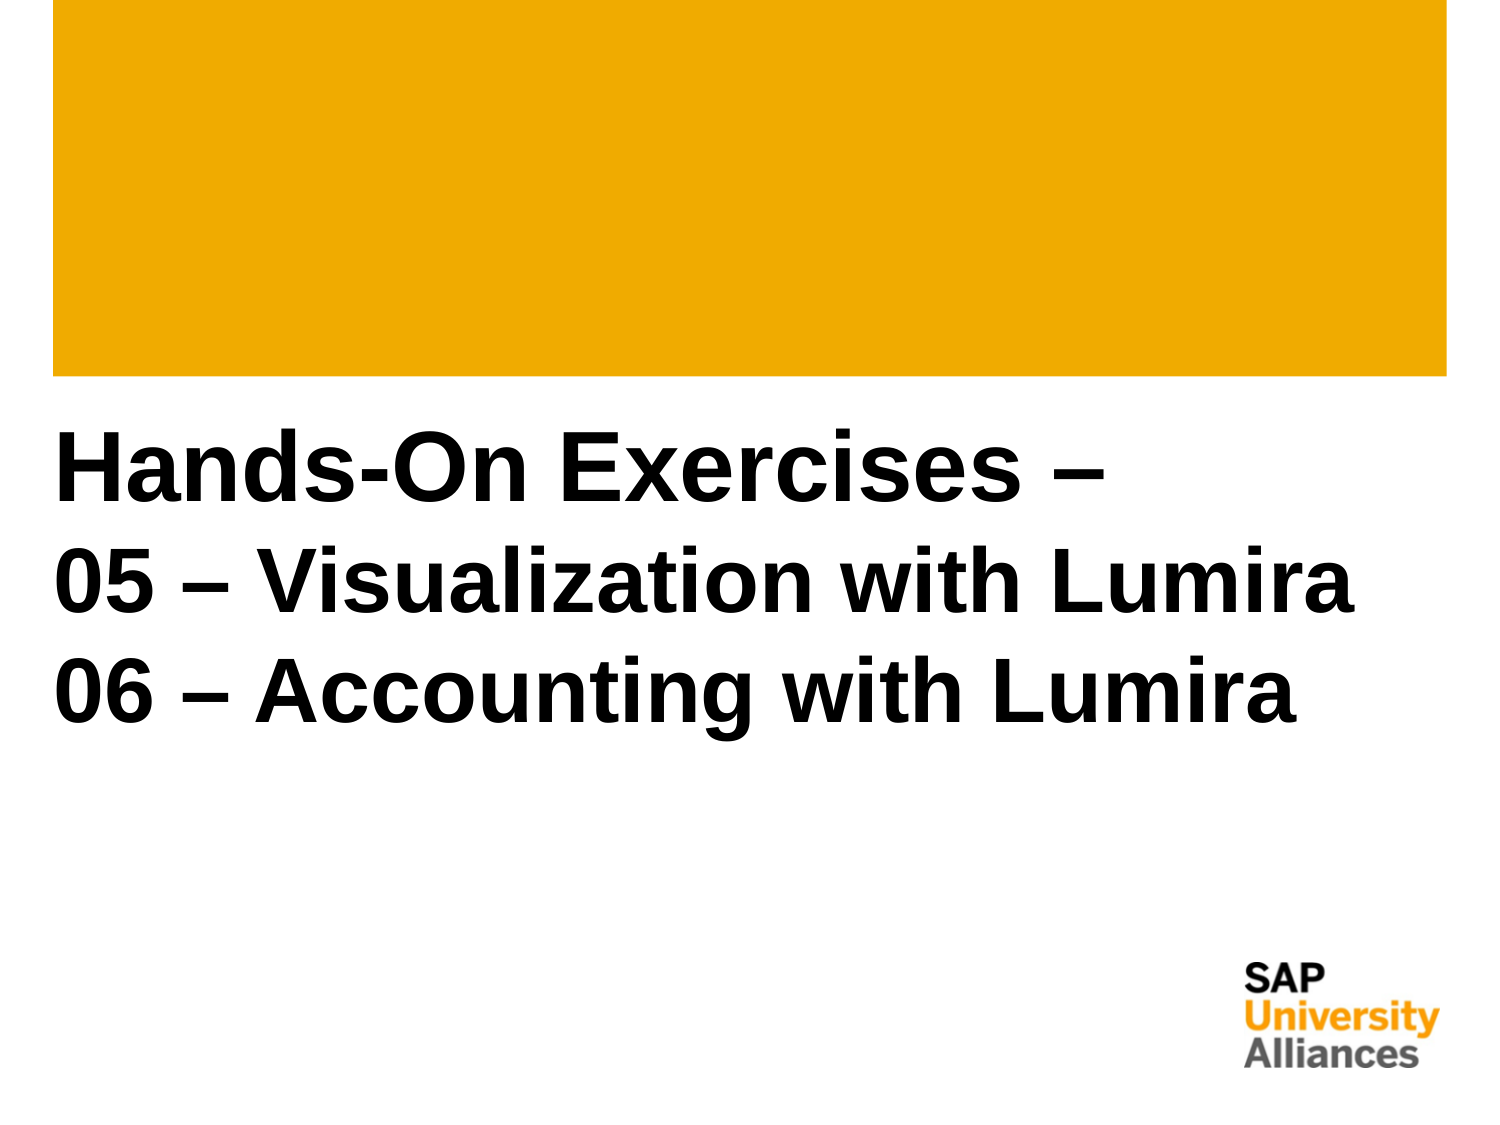

# Hands-On Exercises – 05 – Visualization with Lumira 06 – Accounting with Lumira